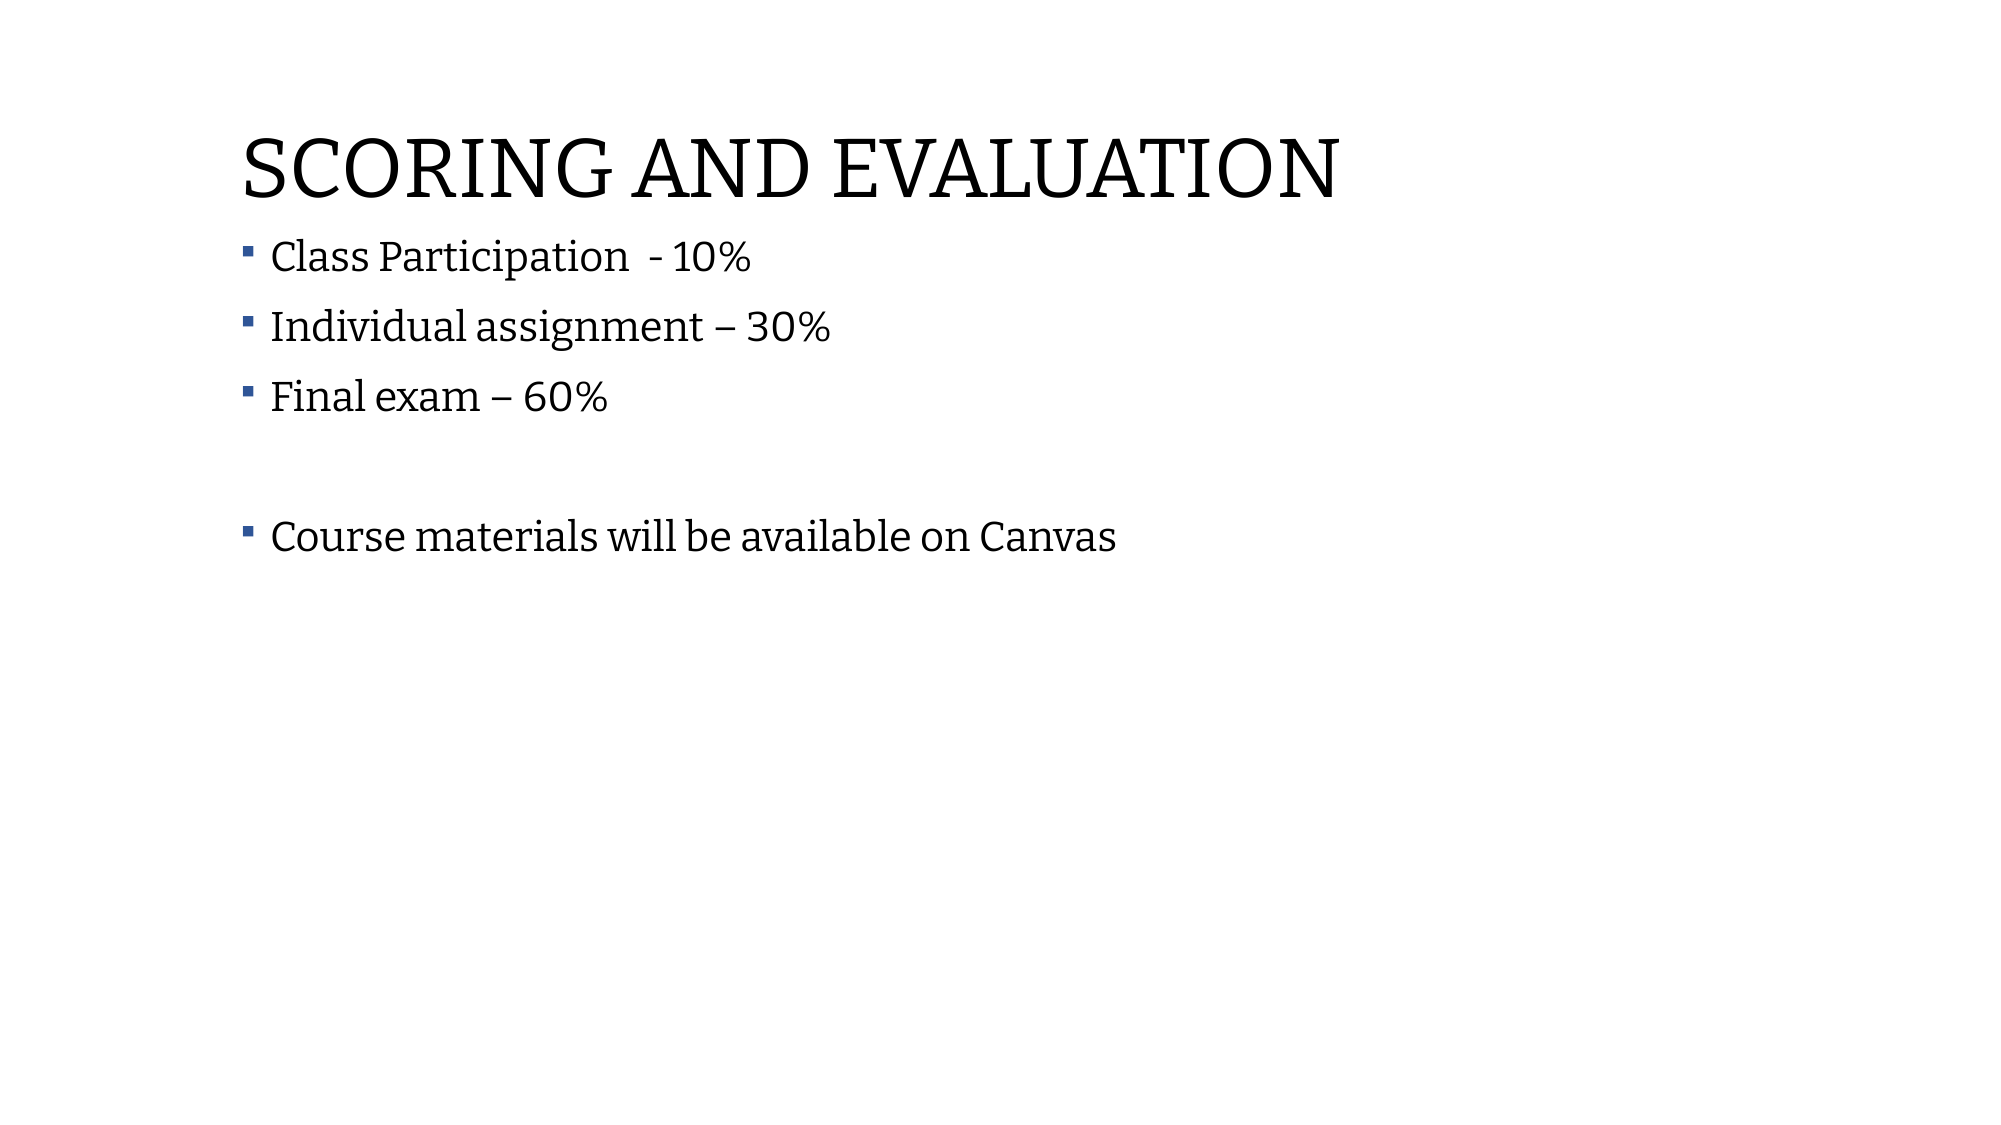

# Scoring and Evaluation
Class Participation  - 10%
Individual assignment – 30%
Final exam – 60%

Course materials will be available on Canvas